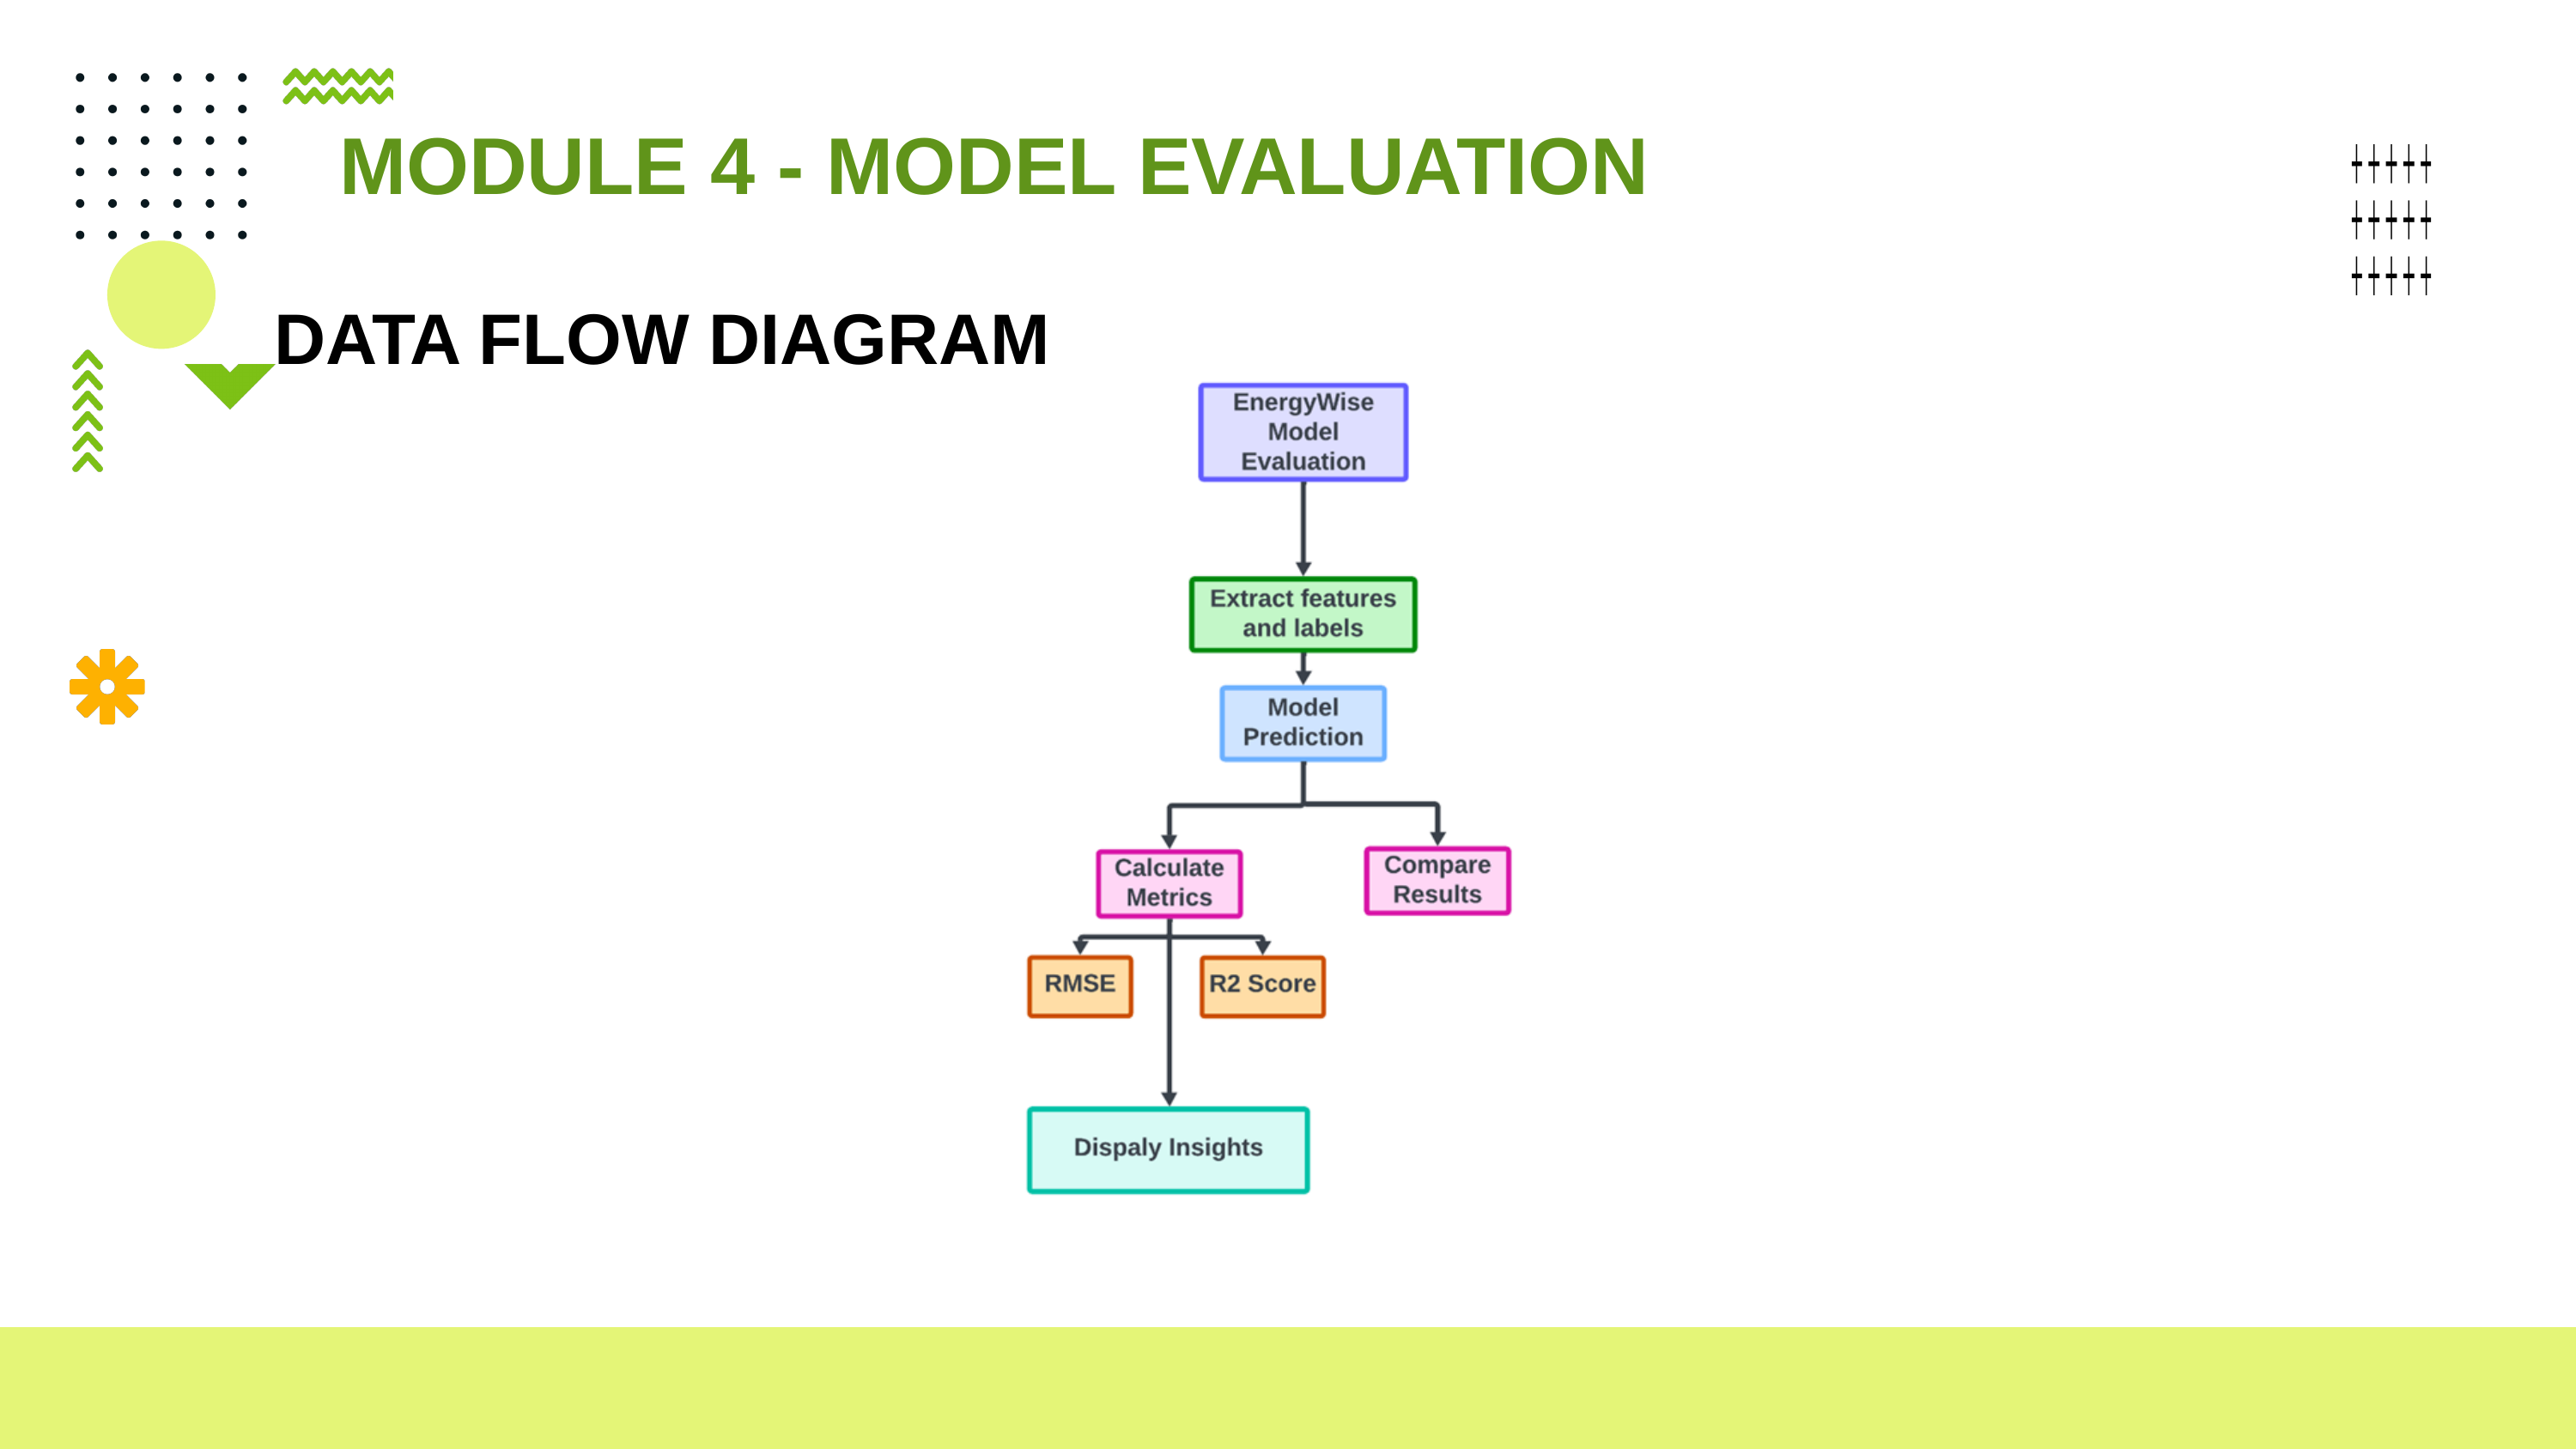

MODULE 4 - MODEL EVALUATION

DATA FLOW DIAGRAM

www.reallygreatsite.com
PAGE: 04